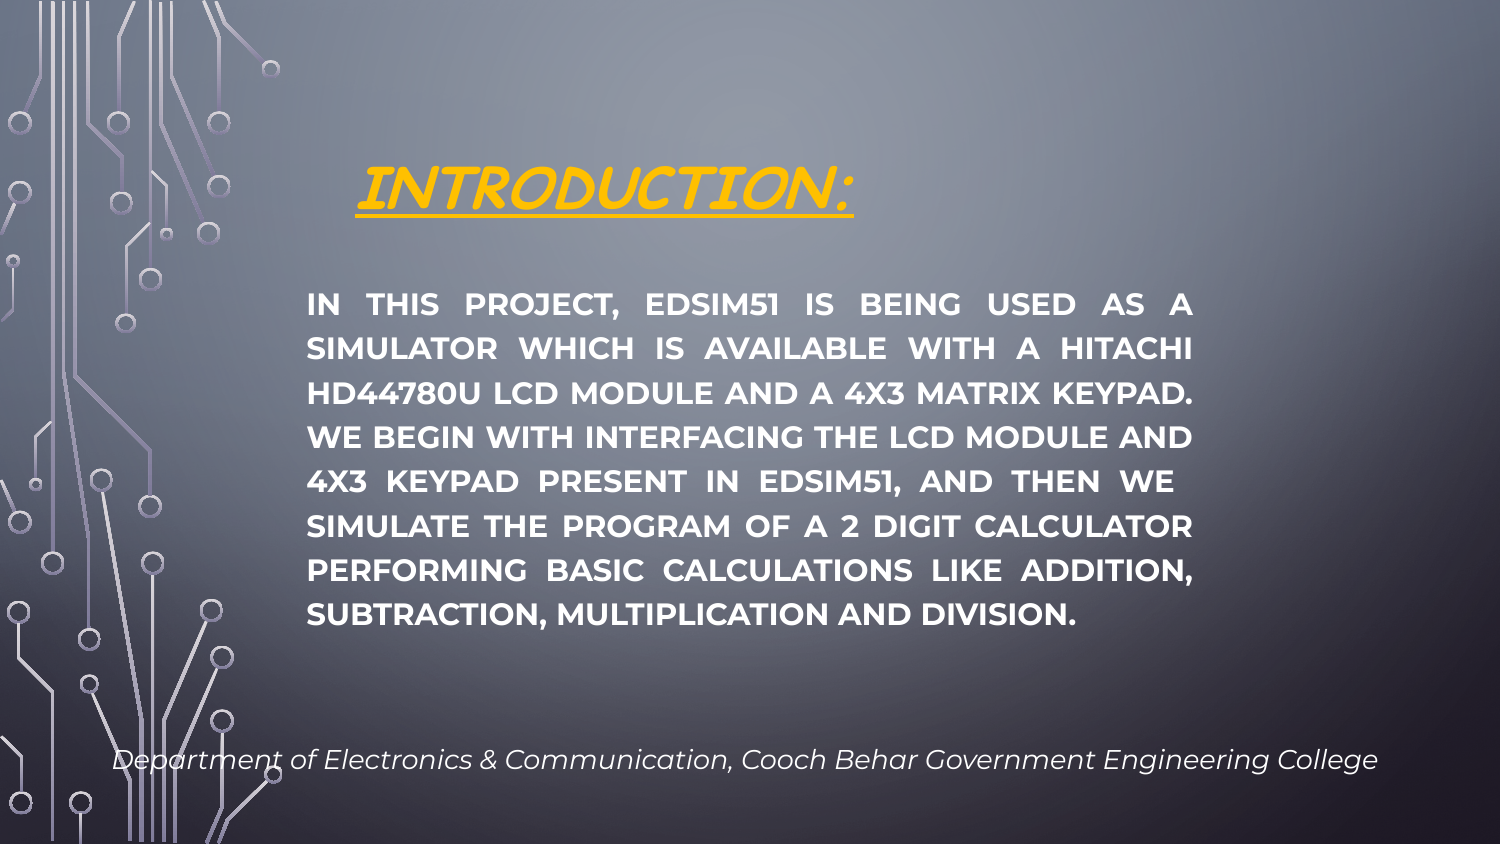

# INTRODUCTION:
In this project, Edsim51 is being used as a simulator which is available with a Hitachi HD44780U LCD Module AND A 4X3 MATRIX KEYPAD. WE BEGIN WITH INTERFACING THE LCD MODULE AND 4X3 keypad present in EDSIM51, and then we  simulate the program of a 2 digit calculator performing basic calculations like addition, subtraction, multiplication and division.
Department of Electronics & Communication, Cooch Behar Government Engineering College